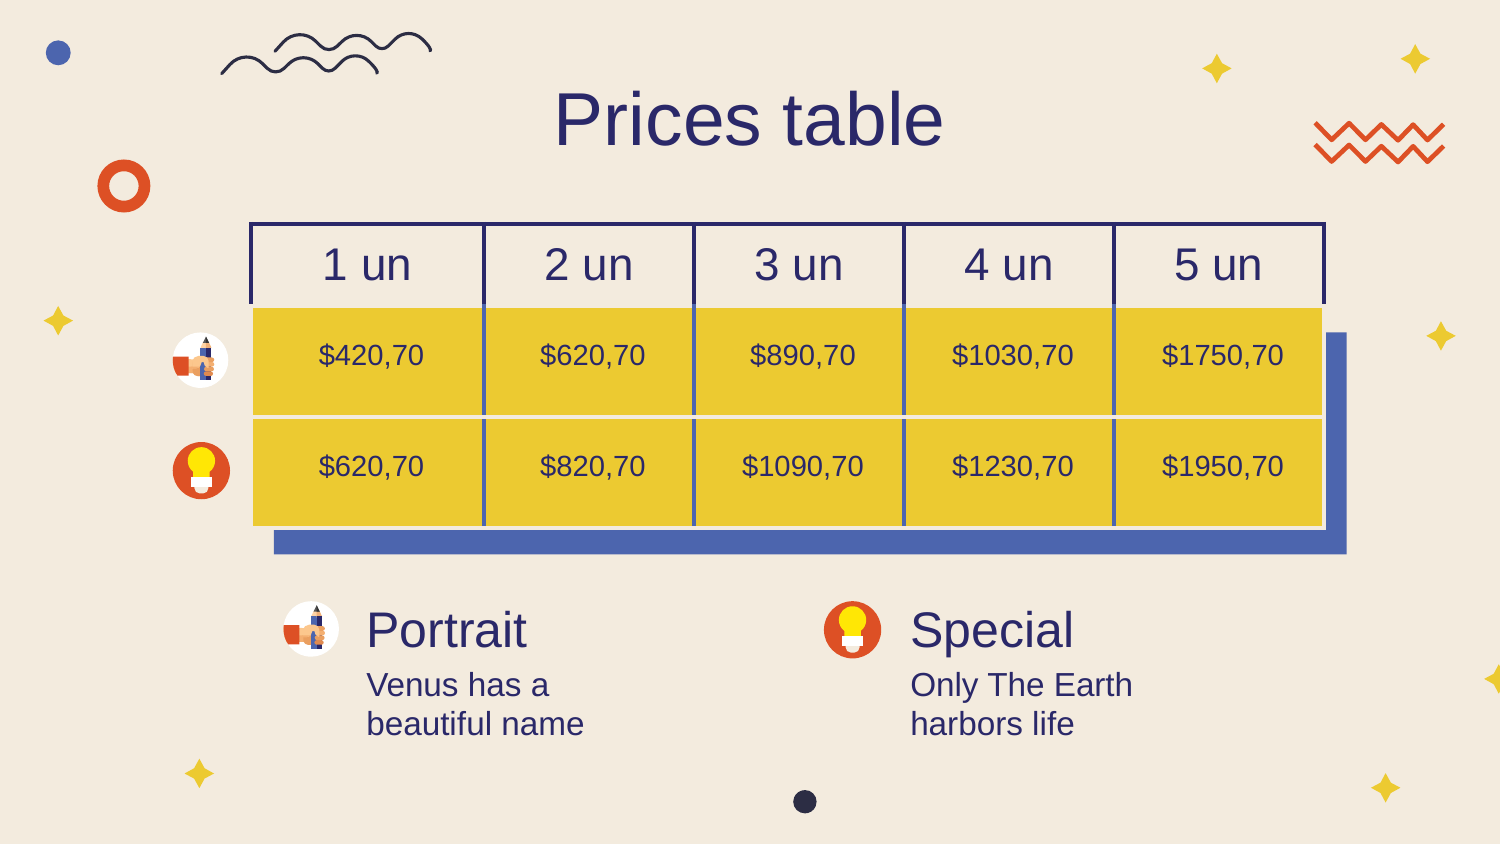

# Prices table
| 1 un | 2 un | 3 un | 4 un | 5 un |
| --- | --- | --- | --- | --- |
| $420,70 | $620,70 | $890,70 | $1030,70 | $1750,70 |
| $620,70 | $820,70 | $1090,70 | $1230,70 | $1950,70 |

Portrait
Special

Venus has a beautiful name
Only The Earth harbors life